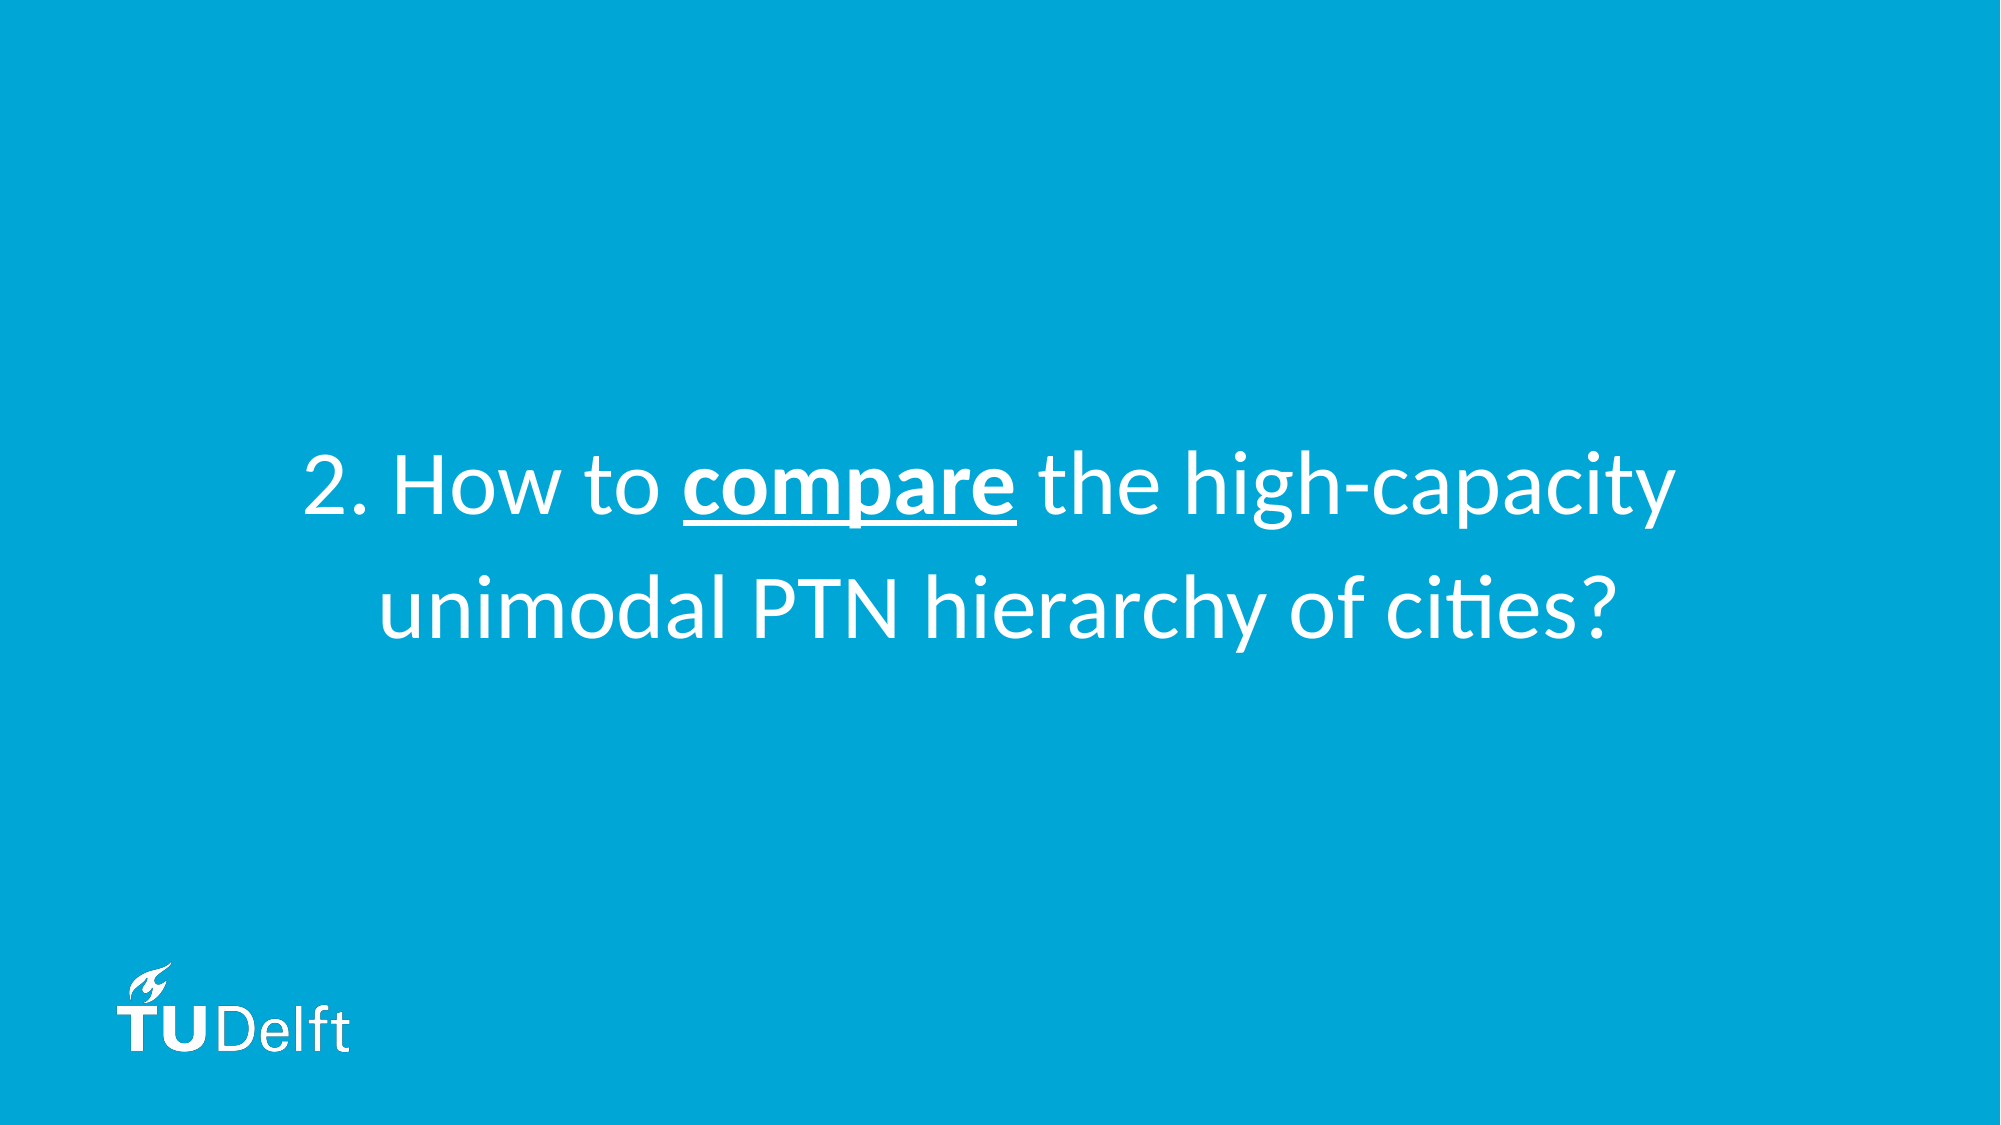

2. How to compare the high-capacity
unimodal PTN hierarchy of cities?